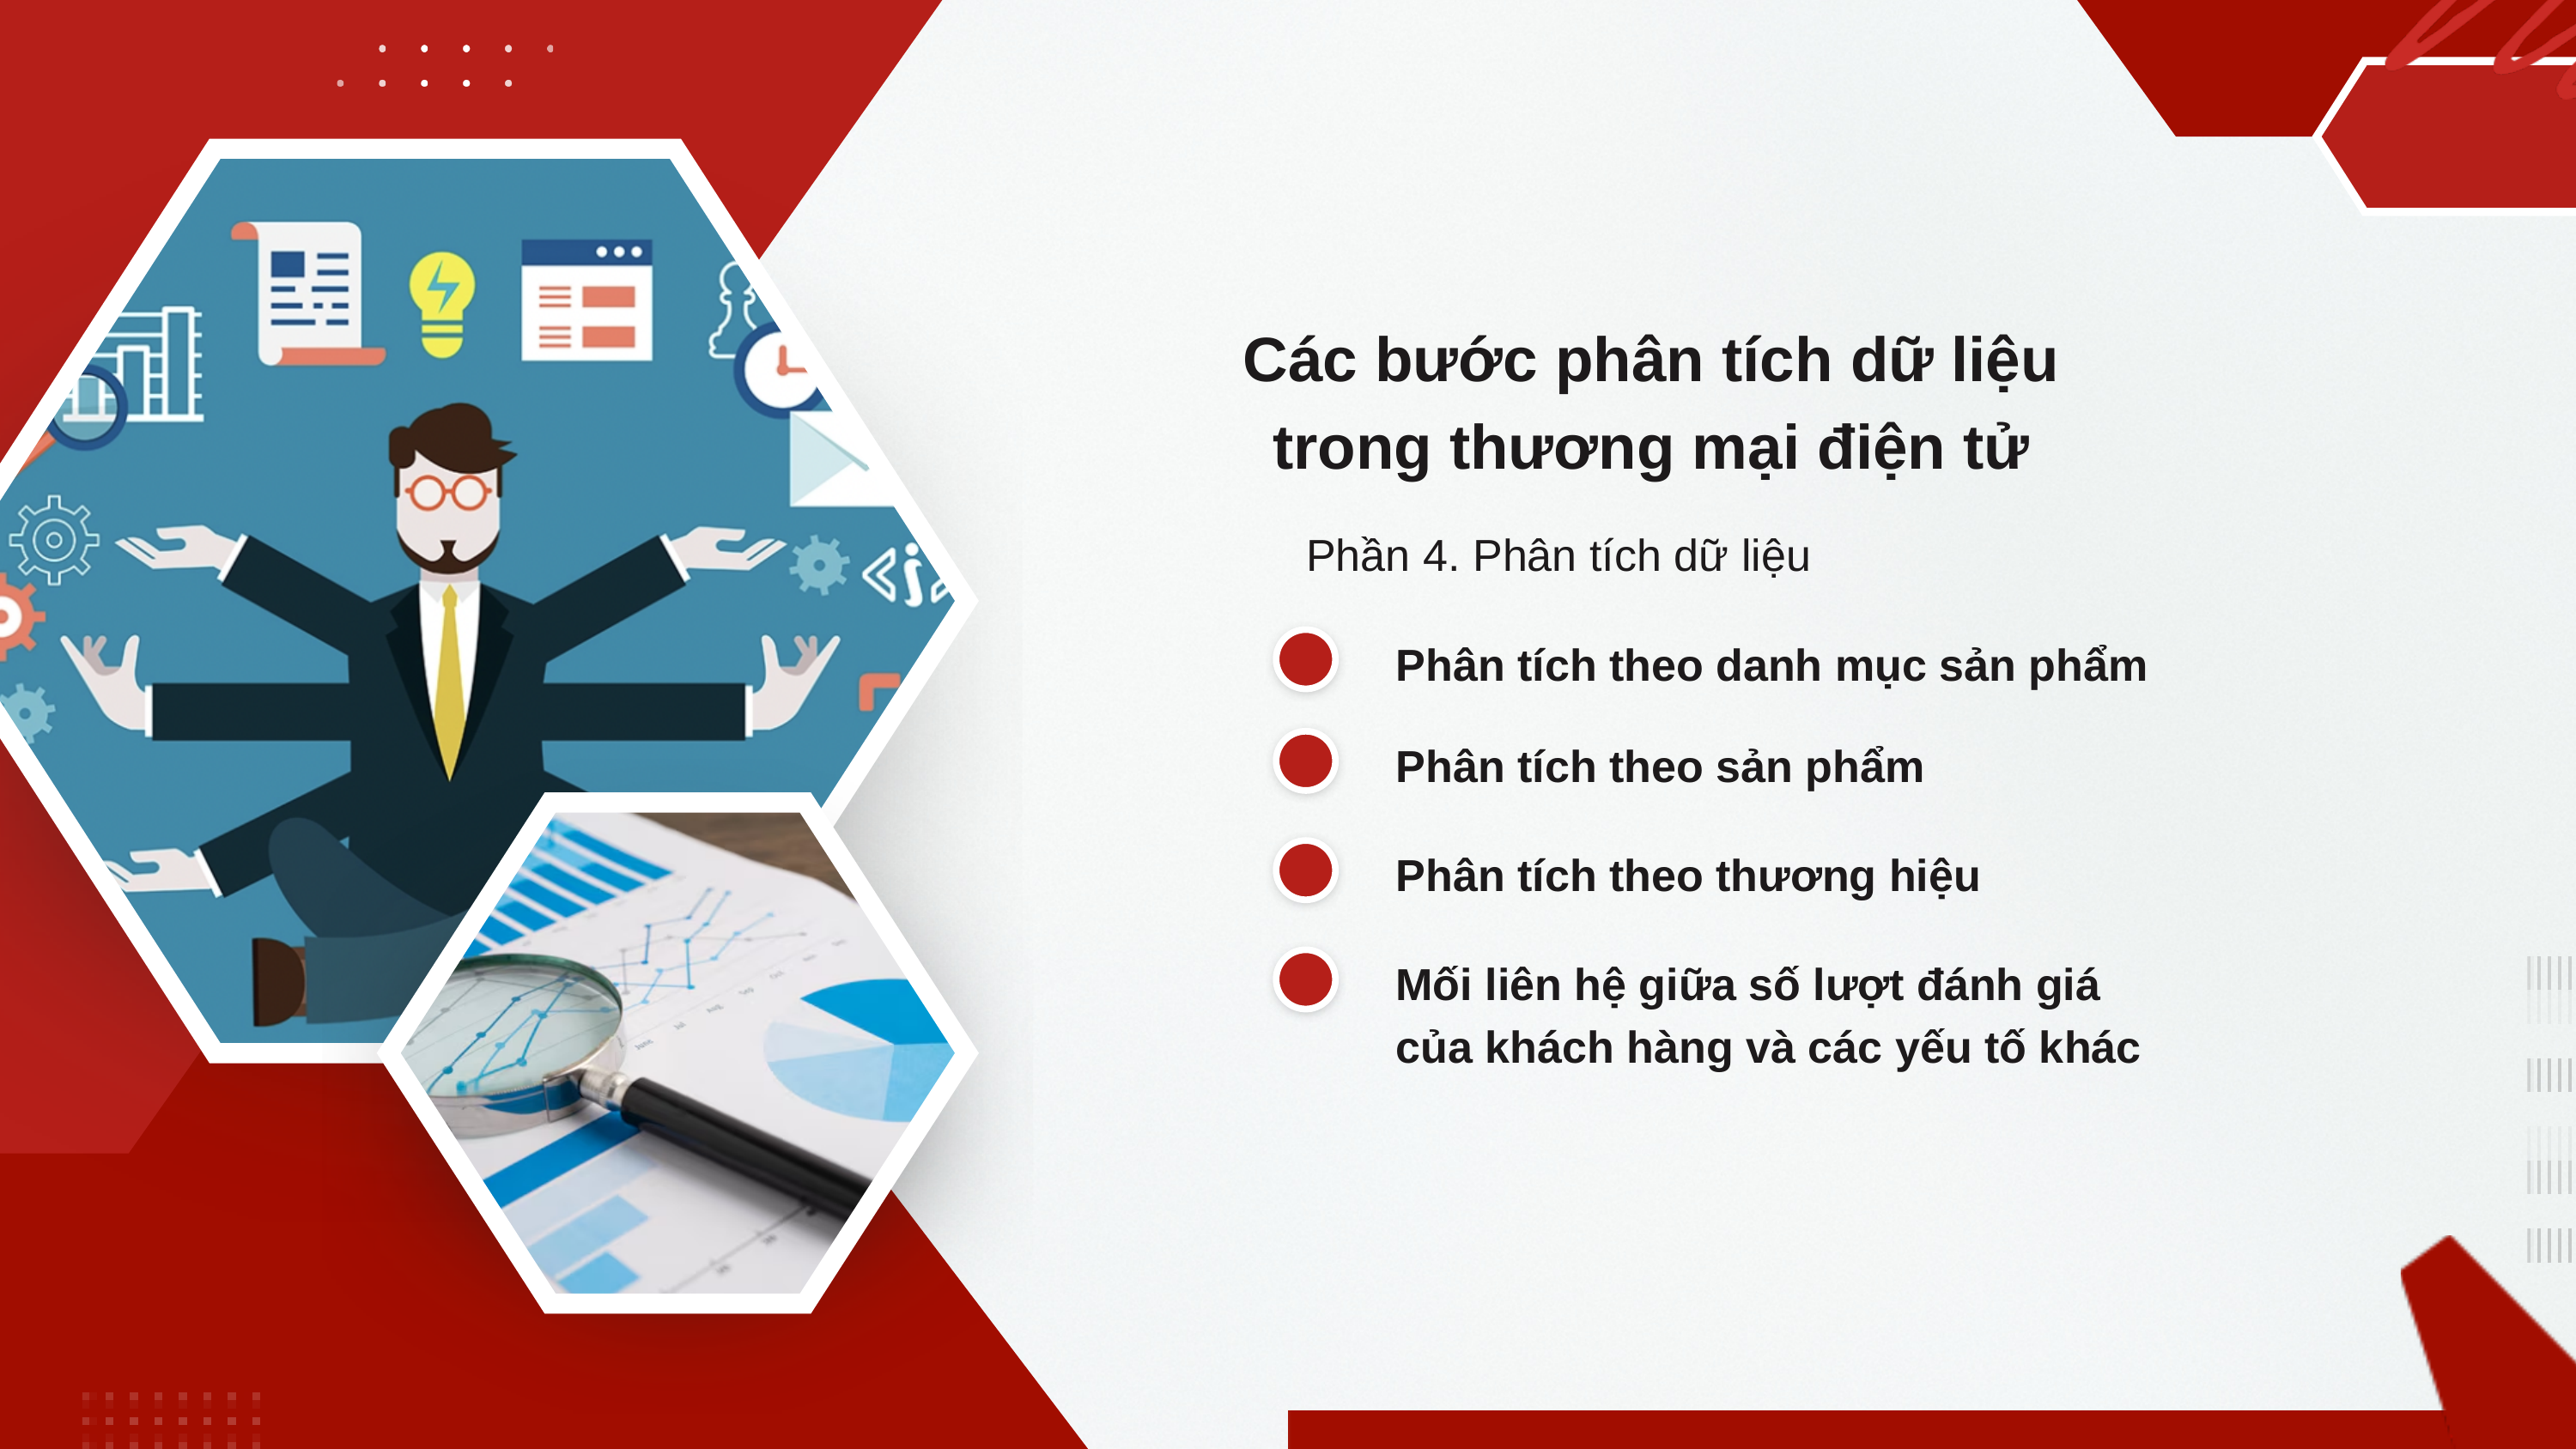

Các bước phân tích dữ liệu trong thương mại điện tử
Phần 4. Phân tích dữ liệu

Phân tích theo danh mục sản phẩm

Phân tích theo sản phẩm

Phân tích theo thương hiệu

Mối liên hệ giữa số lượt đánh giá của khách hàng và các yếu tố khác